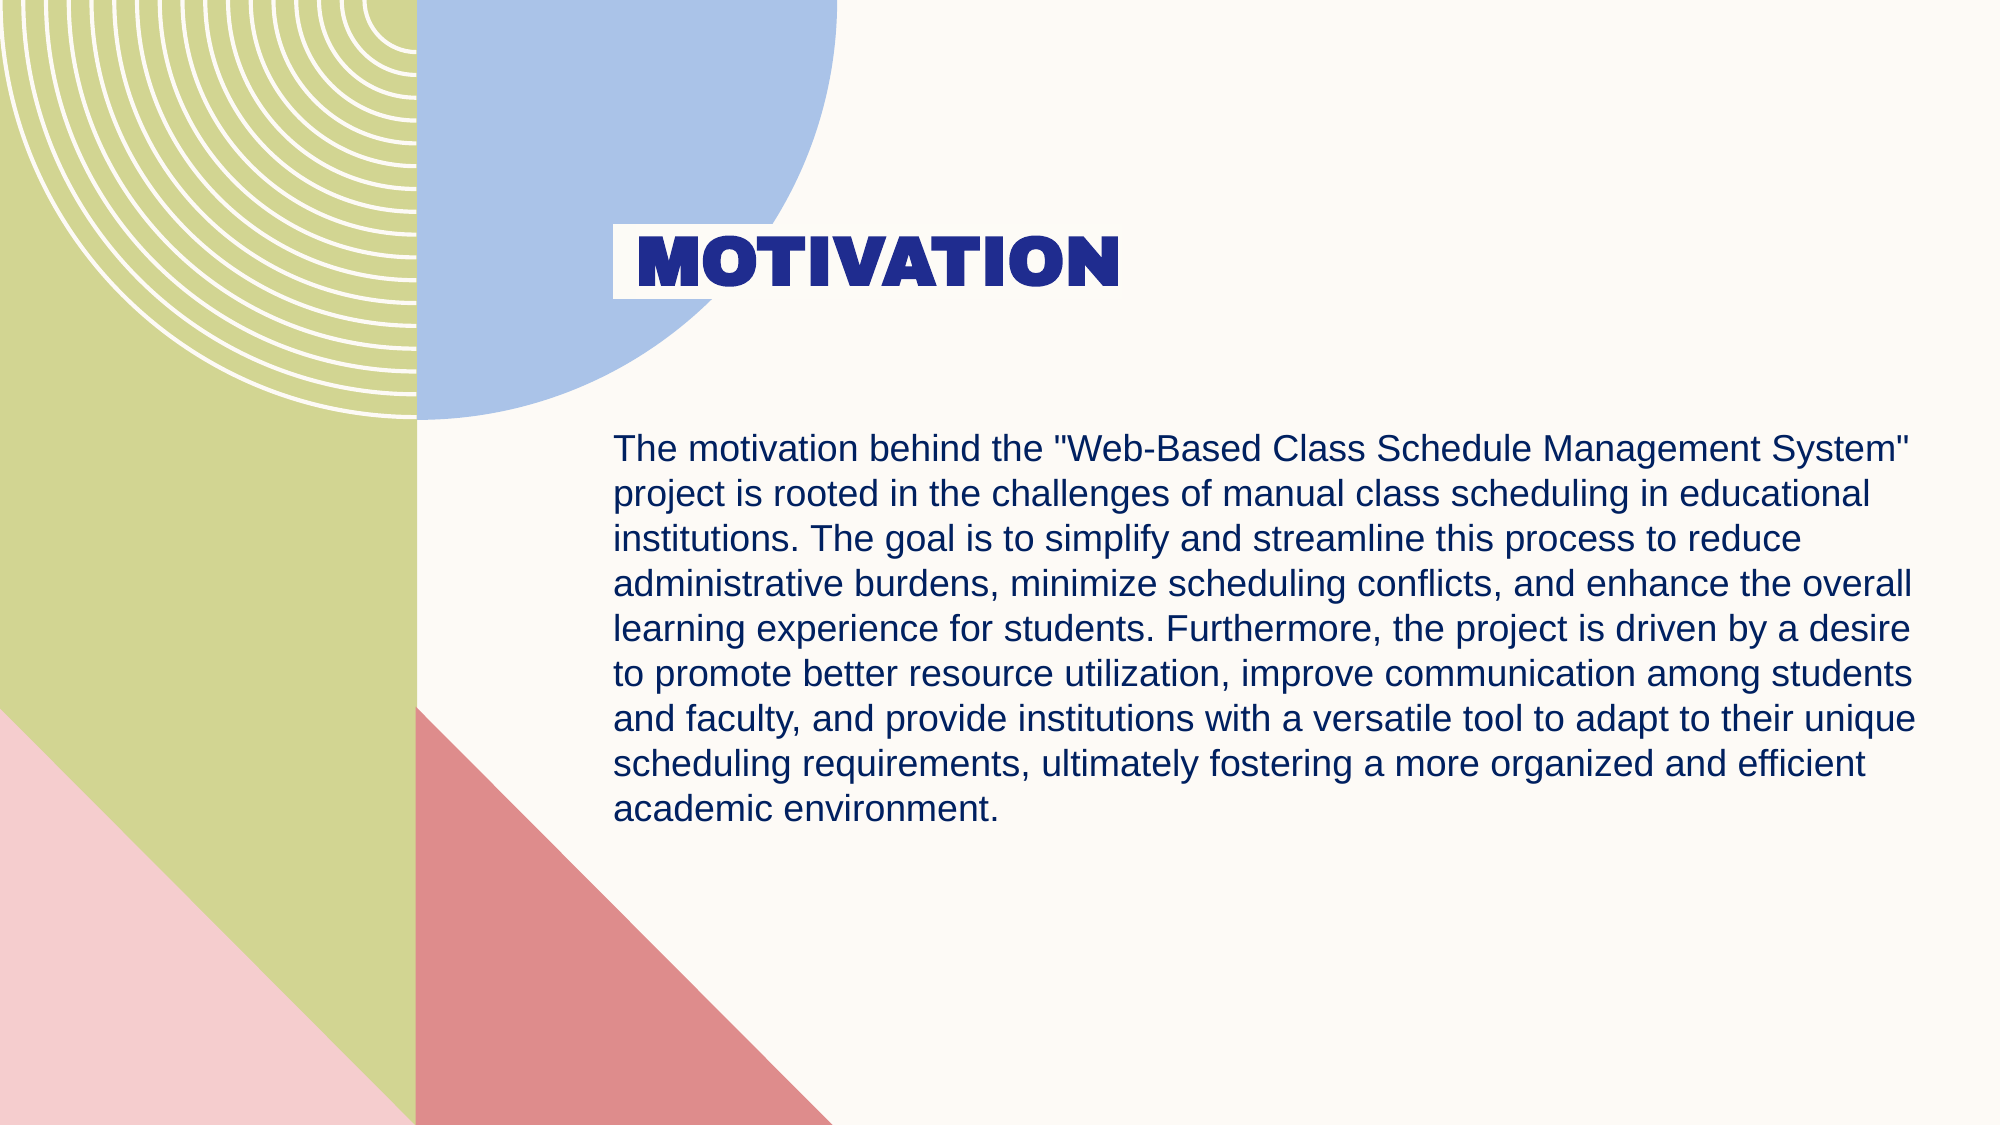

# motivation
The motivation behind the "Web-Based Class Schedule Management System" project is rooted in the challenges of manual class scheduling in educational institutions. The goal is to simplify and streamline this process to reduce administrative burdens, minimize scheduling conflicts, and enhance the overall learning experience for students. Furthermore, the project is driven by a desire to promote better resource utilization, improve communication among students and faculty, and provide institutions with a versatile tool to adapt to their unique scheduling requirements, ultimately fostering a more organized and efficient academic environment.